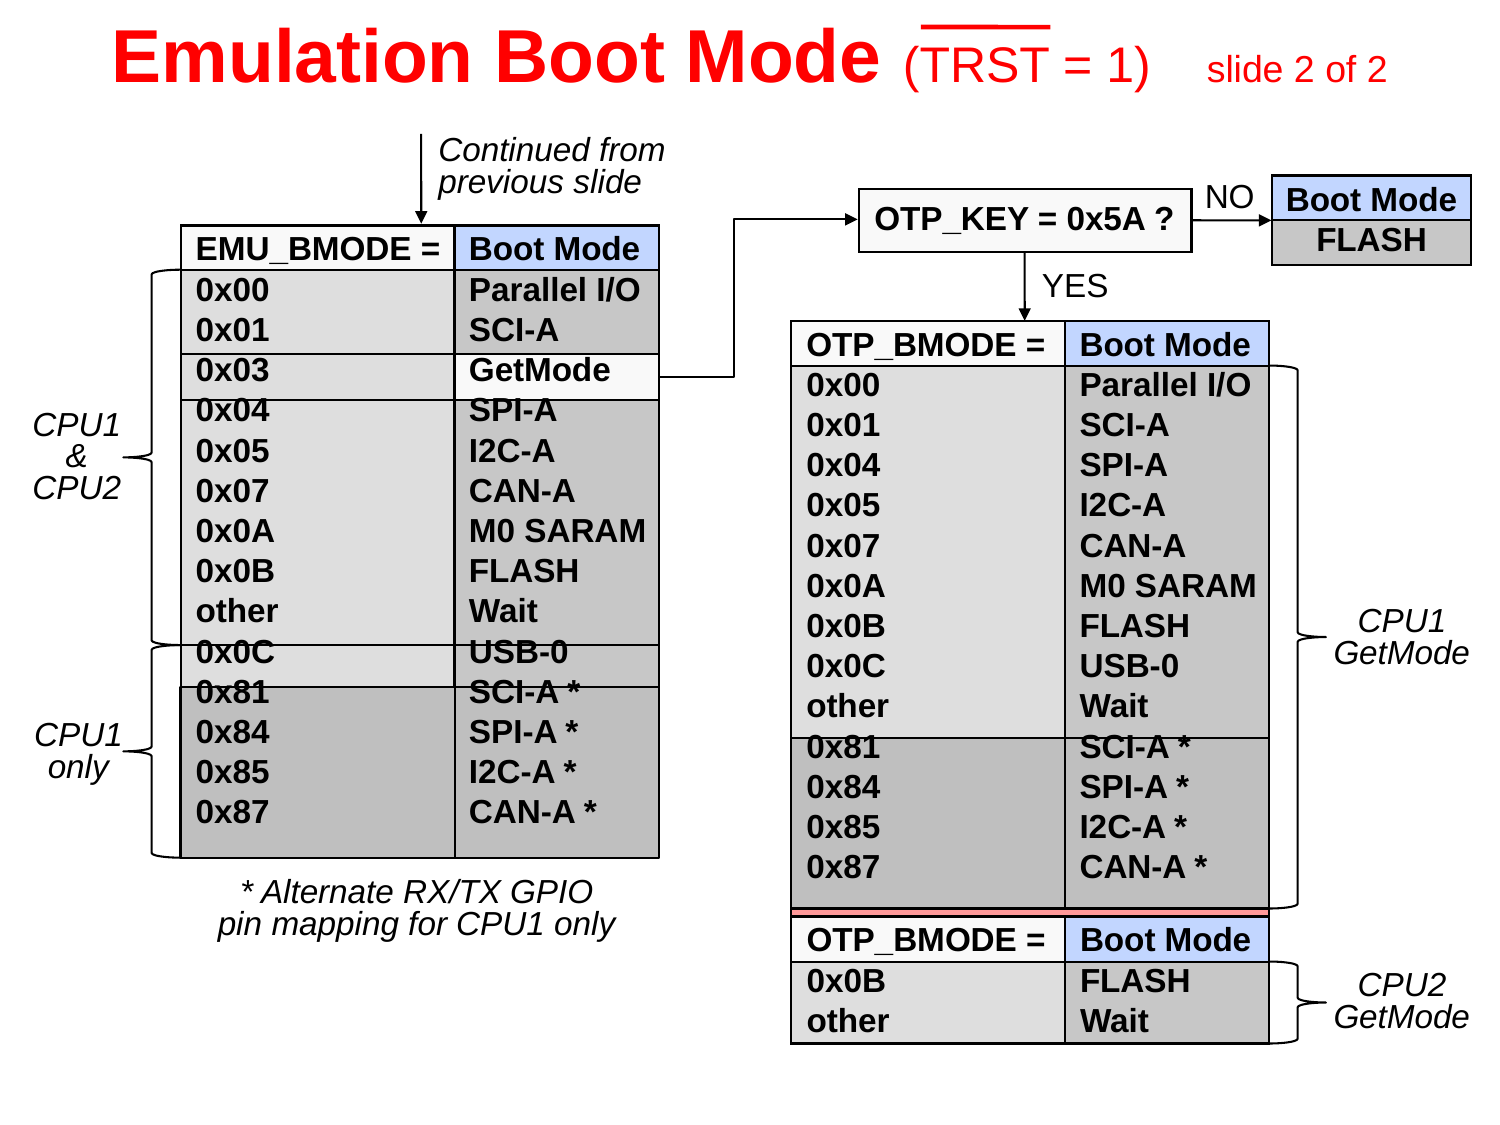

# Emulation Boot Mode (TRST = 1)    slide 2 of 2

Continued from previous slide

NO
Boot Mode
FLASH

OTP_KEY = 0x5A ?

EMU_BMODE =
0x00
0x01
0x03
0x04
0x05
0x07
0x0A
0x0B
other
0x0C
0x81
0x84
0x85
0x87
Boot Mode
Parallel I/O
SCI-A
GetMode
SPI-A
I2C-A
CAN-A
M0 SARAM
FLASH
Wait
USB-0
SCI-A *
SPI-A *
I2C-A *
CAN-A *

YES

OTP_BMODE =
0x00
0x01
0x04
0x05
0x07
0x0A
0x0B
0x0C
other
0x81
0x84
0x85
0x87
Boot Mode
Parallel I/O
SCI-A
SPI-A
I2C-A
CAN-A
M0 SARAM
FLASH
USB-0
Wait
SCI-A *
SPI-A *
I2C-A *
CAN-A *

CPU1 & CPU2
CPU1 GetMode

CPU1 only

* Alternate RX/TX GPIO pin mapping for CPU1 only

OTP_BMODE =
0x0B
other
Boot Mode
FLASH
Wait

CPU2 GetMode